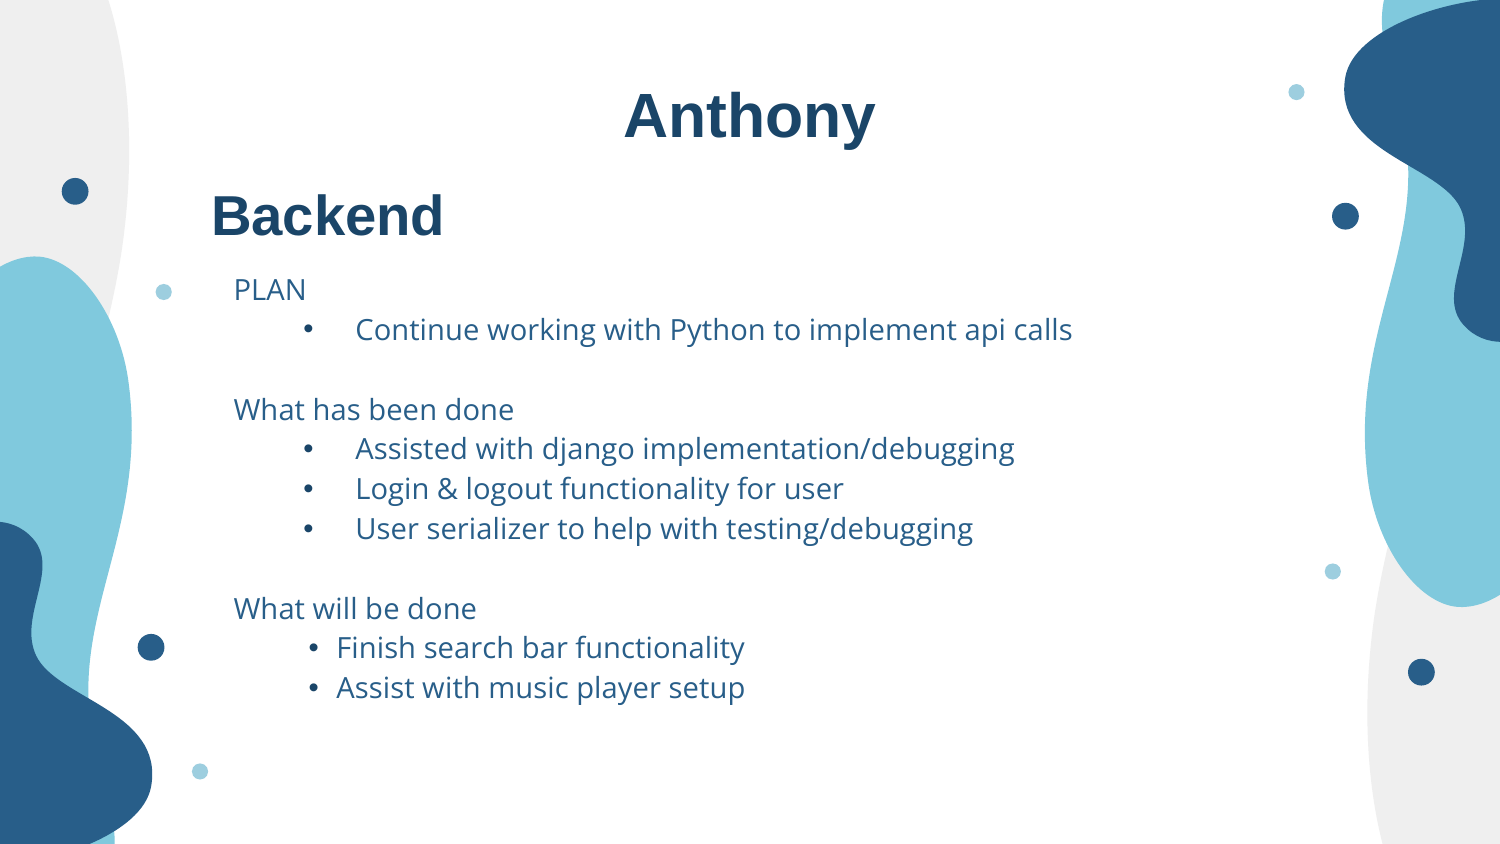

# Anthony
Backend
PLAN
Continue working with Python to implement api calls

What has been done
Assisted with django implementation/debugging
Login & logout functionality for user
User serializer to help with testing/debugging

What will be done
Finish search bar functionality
Assist with music player setup